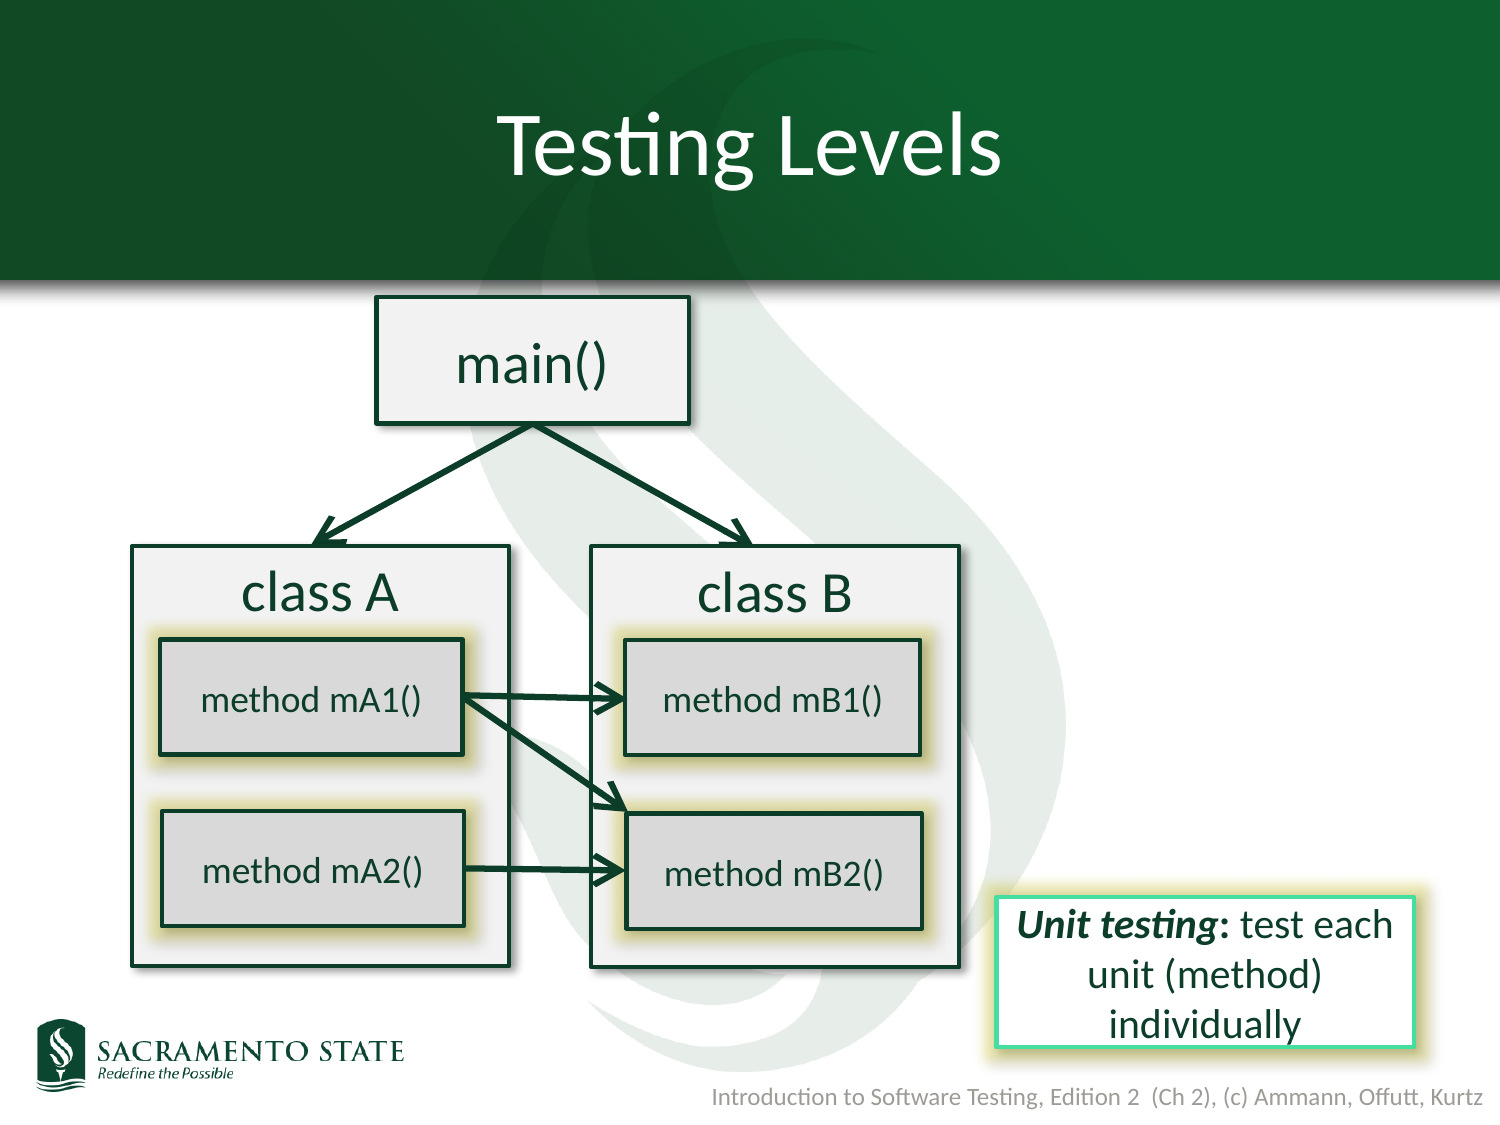

227
# Testing Levels
main()
class A
method mA1()
method mA2()
class B
method mB1()
method mB2()
method mB1()
method mB2()
Unit testing: test each unit (method) individually
Introduction to Software Testing, Edition 2  (Ch 2), (c) Ammann, Offutt, Kurtz